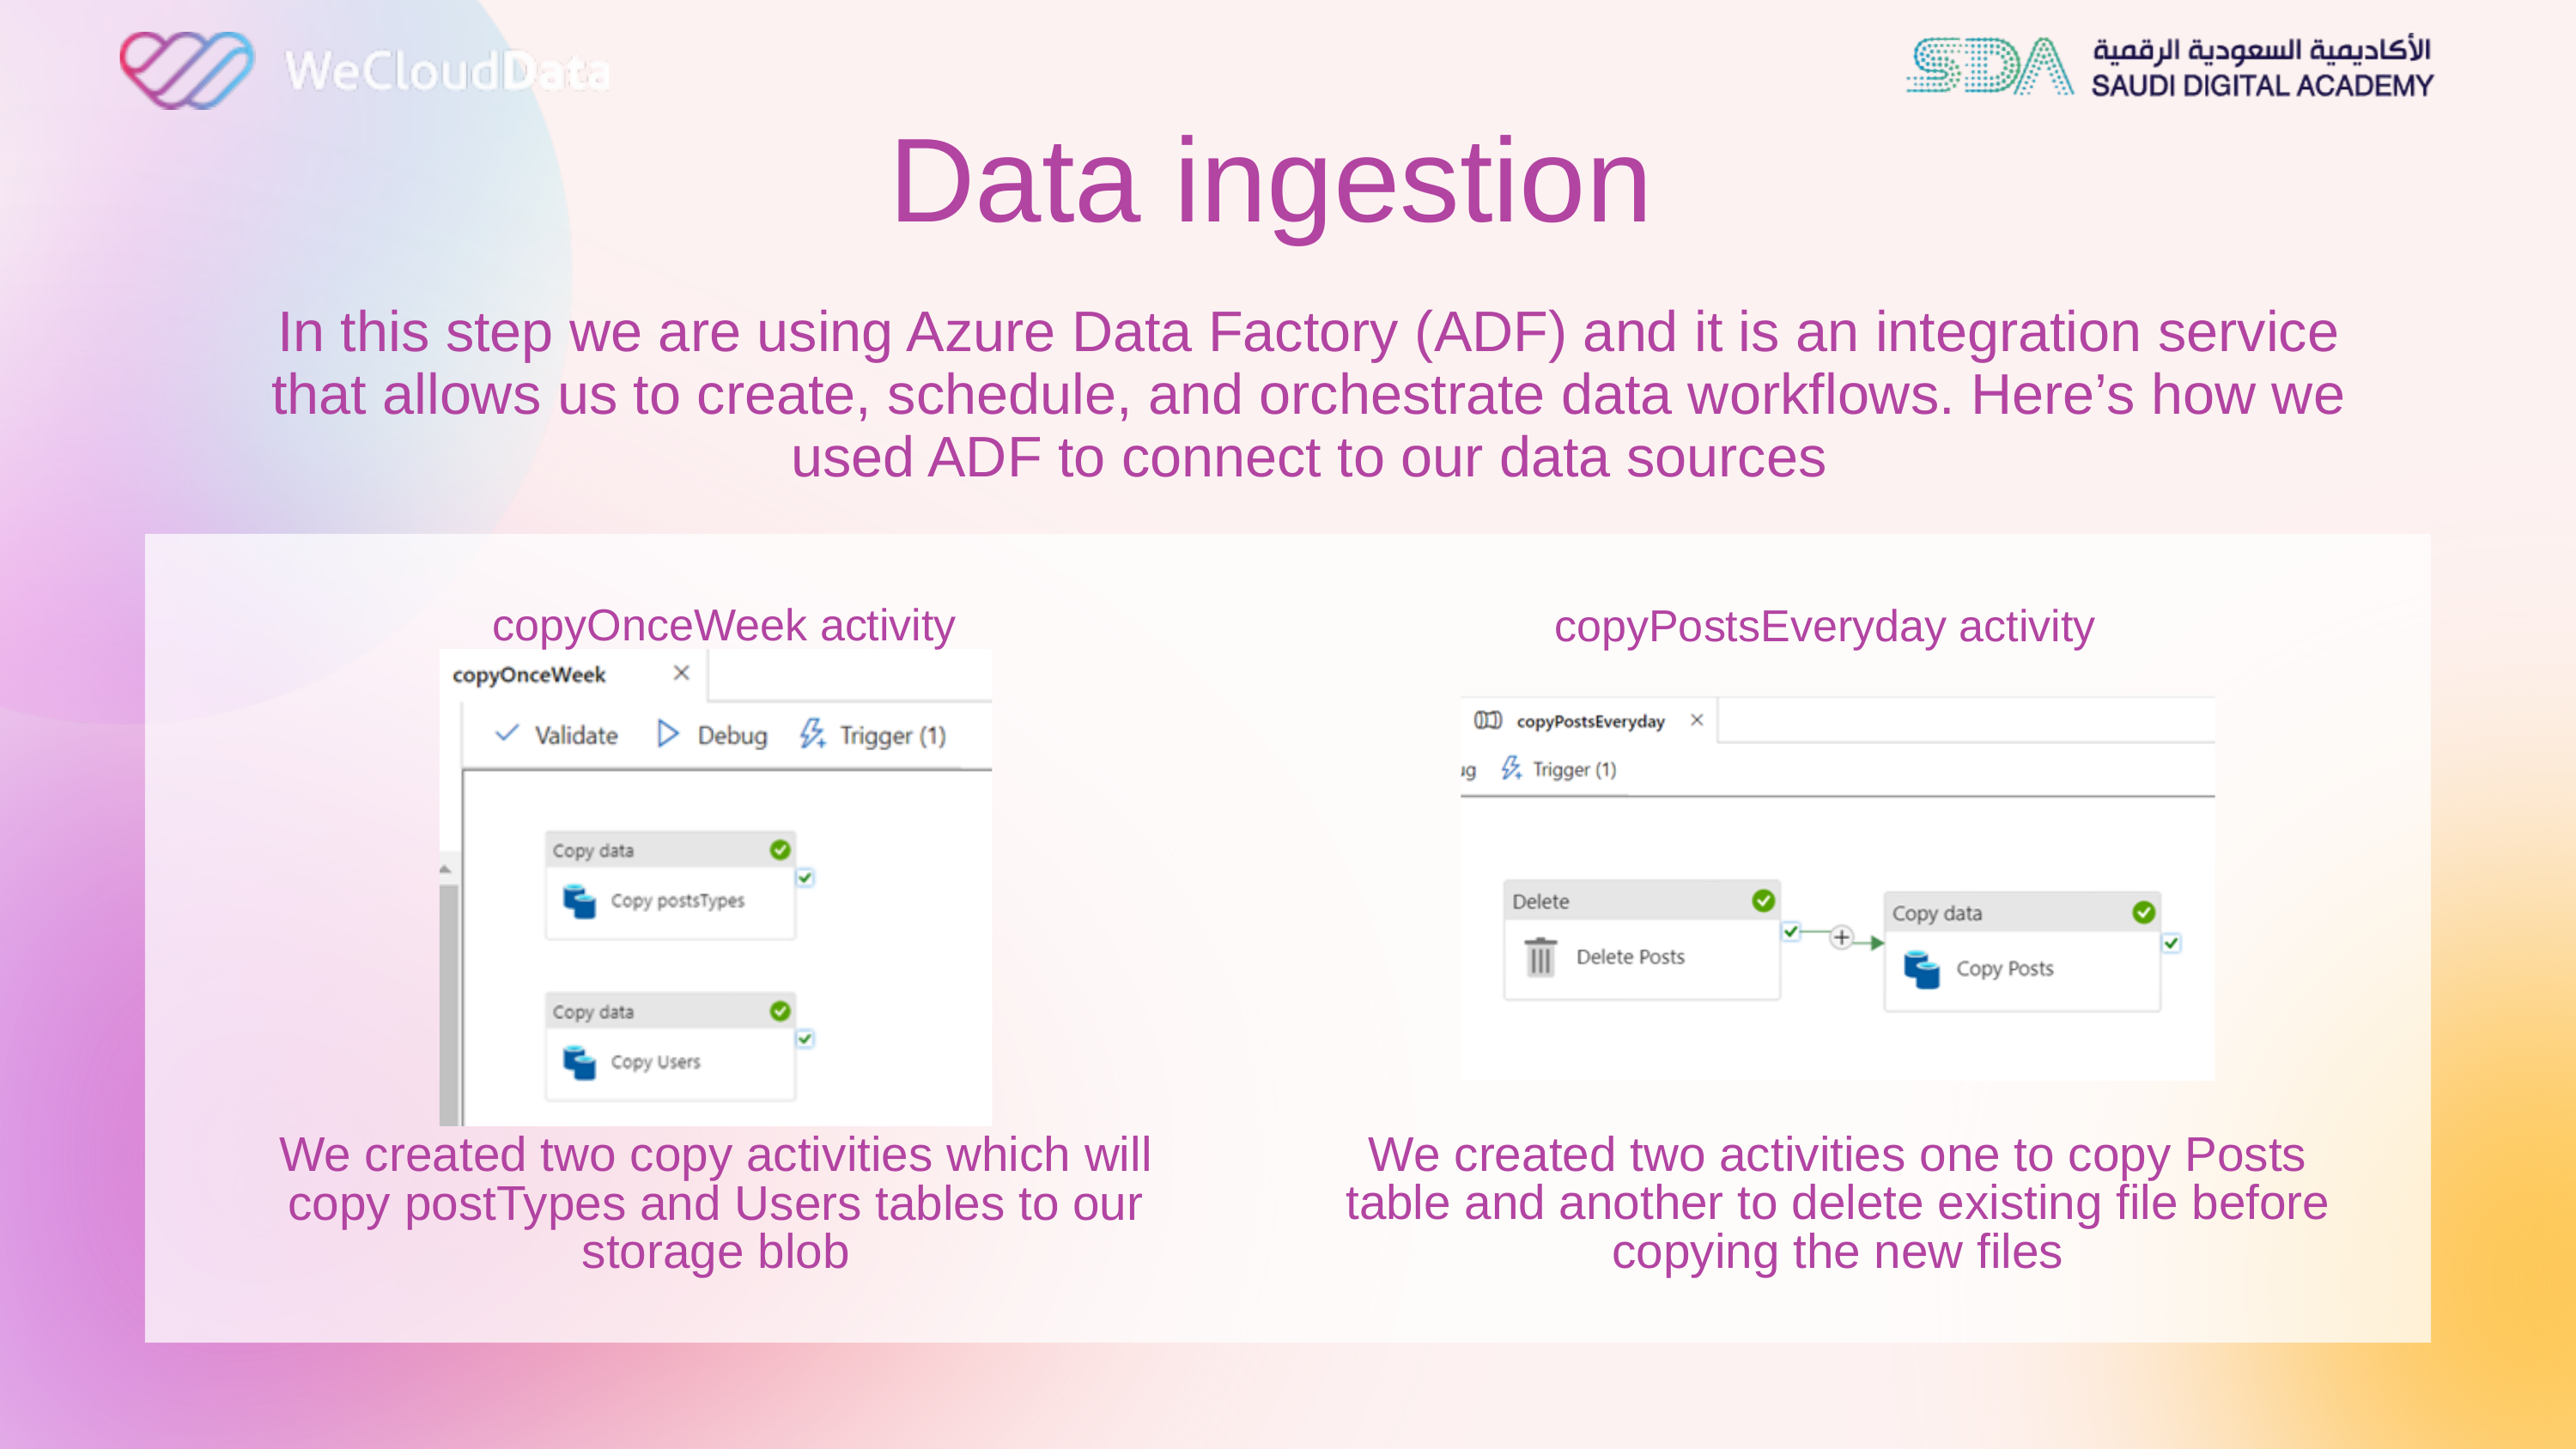

Data ingestion
In this step we are using Azure Data Factory (ADF) and it is an integration service that allows us to create, schedule, and orchestrate data workflows. Here’s how we used ADF to connect to our data sources

|  |  |
| --- | --- |
copyOnceWeek activity
copyPostsEveryday activity

We created two copy activities which will copy postTypes and Users tables to our storage blob
We created two activities one to copy Posts table and another to delete existing file before copying the new files